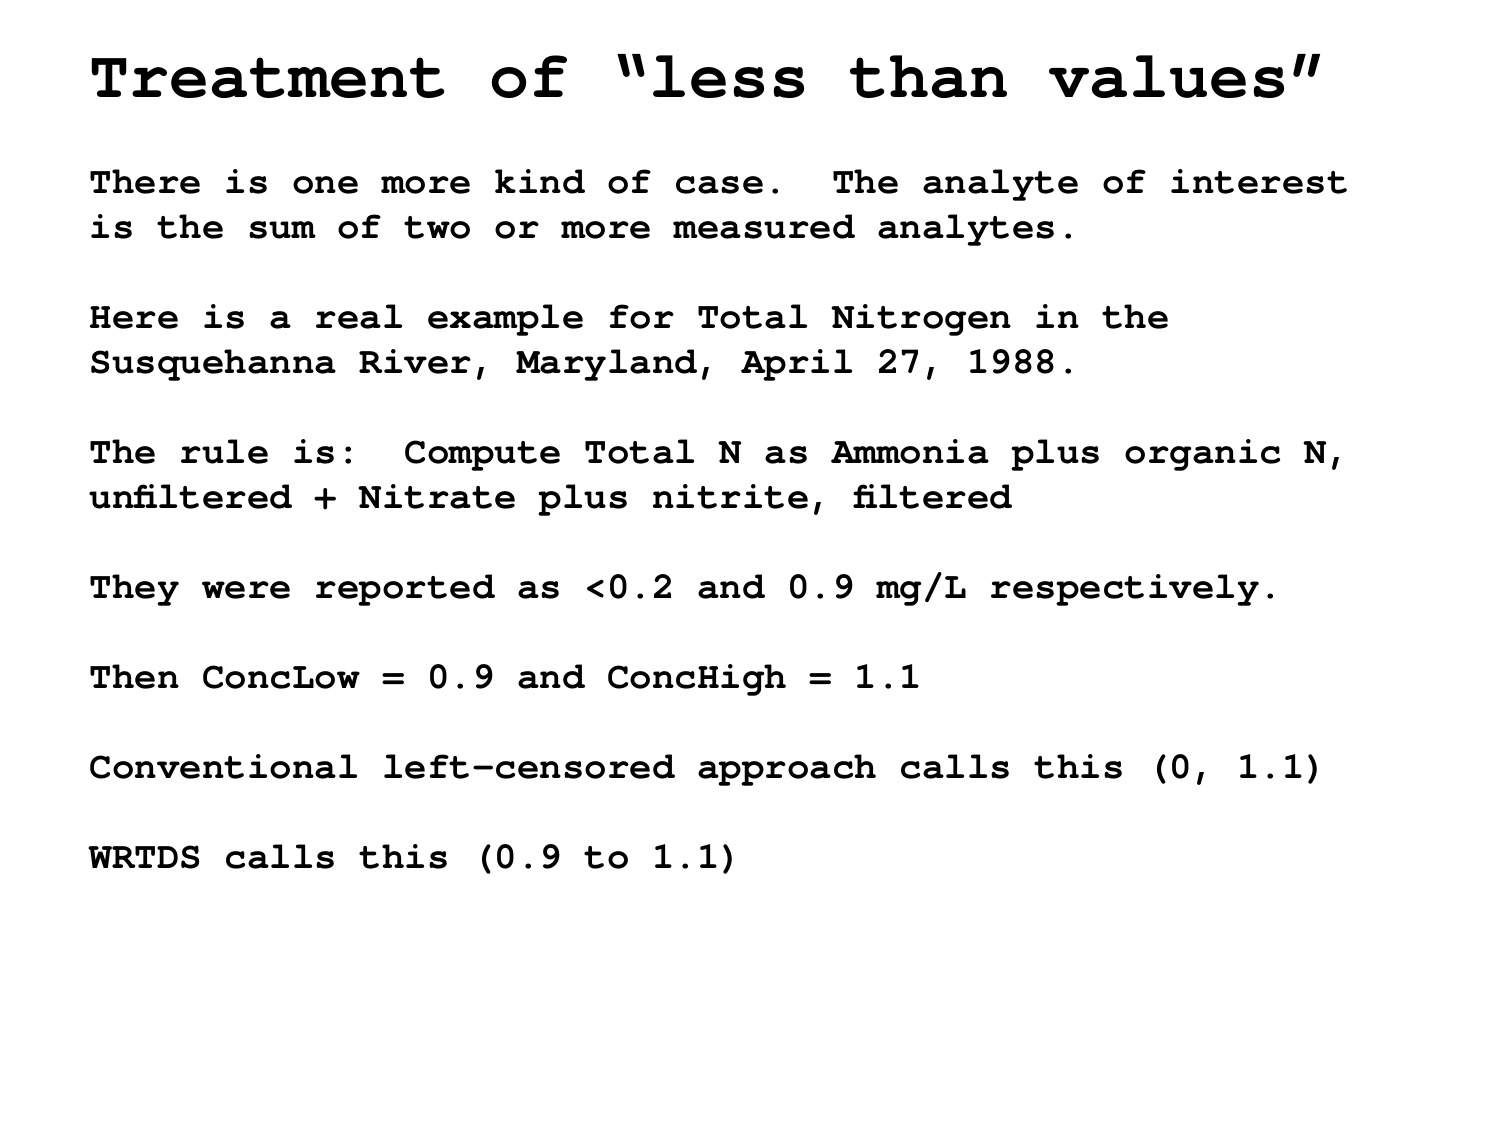

Treatment of “less than values”

There is one more kind of case.  The analyte of interest is the sum of two or more measured analytes.

Here is a real example for Total Nitrogen in the Susquehanna River, Maryland, April 27, 1988.

The rule is:  Compute Total N as Ammonia plus organic N, unfiltered + Nitrate plus nitrite, filtered

They were reported as <0.2 and 0.9 mg/L respectively.

Then ConcLow = 0.9 and ConcHigh = 1.1

Conventional left-censored approach calls this (0, 1.1)

WRTDS calls this (0.9 to 1.1)